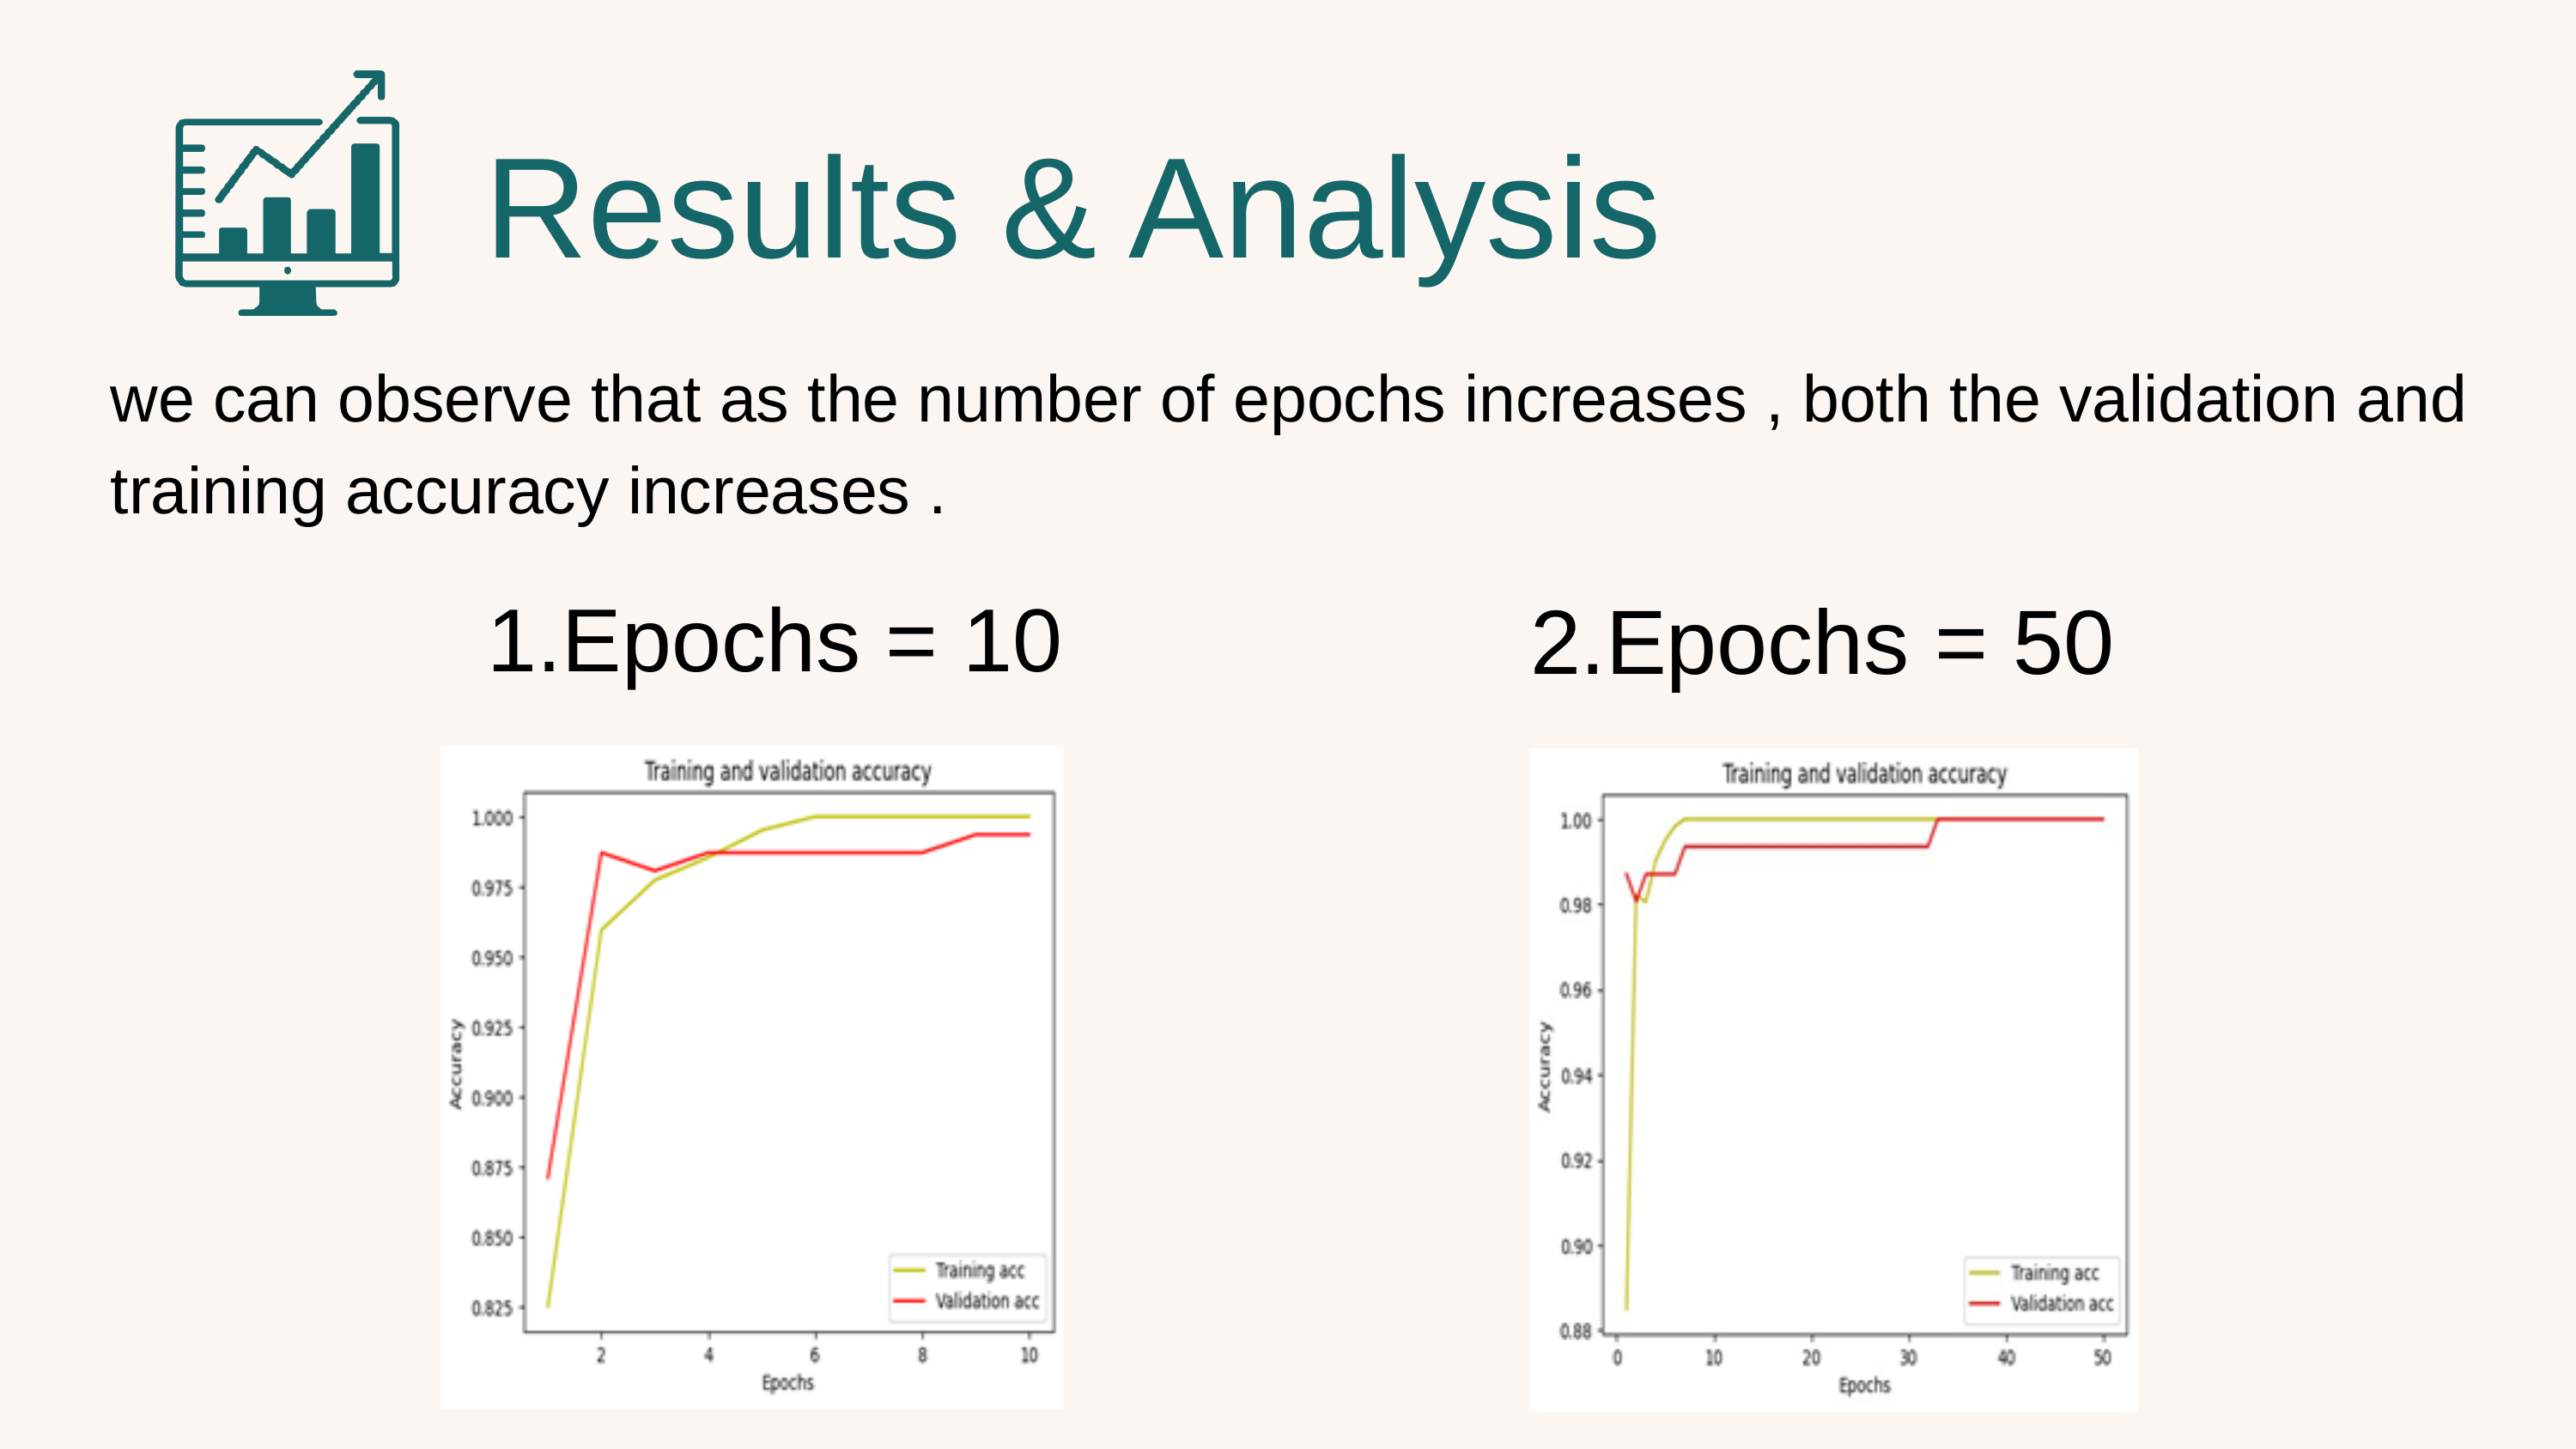

Results & Analysis
we can observe that as the number of epochs increases , both the validation and training accuracy increases .
1.Epochs = 10
2.Epochs = 50